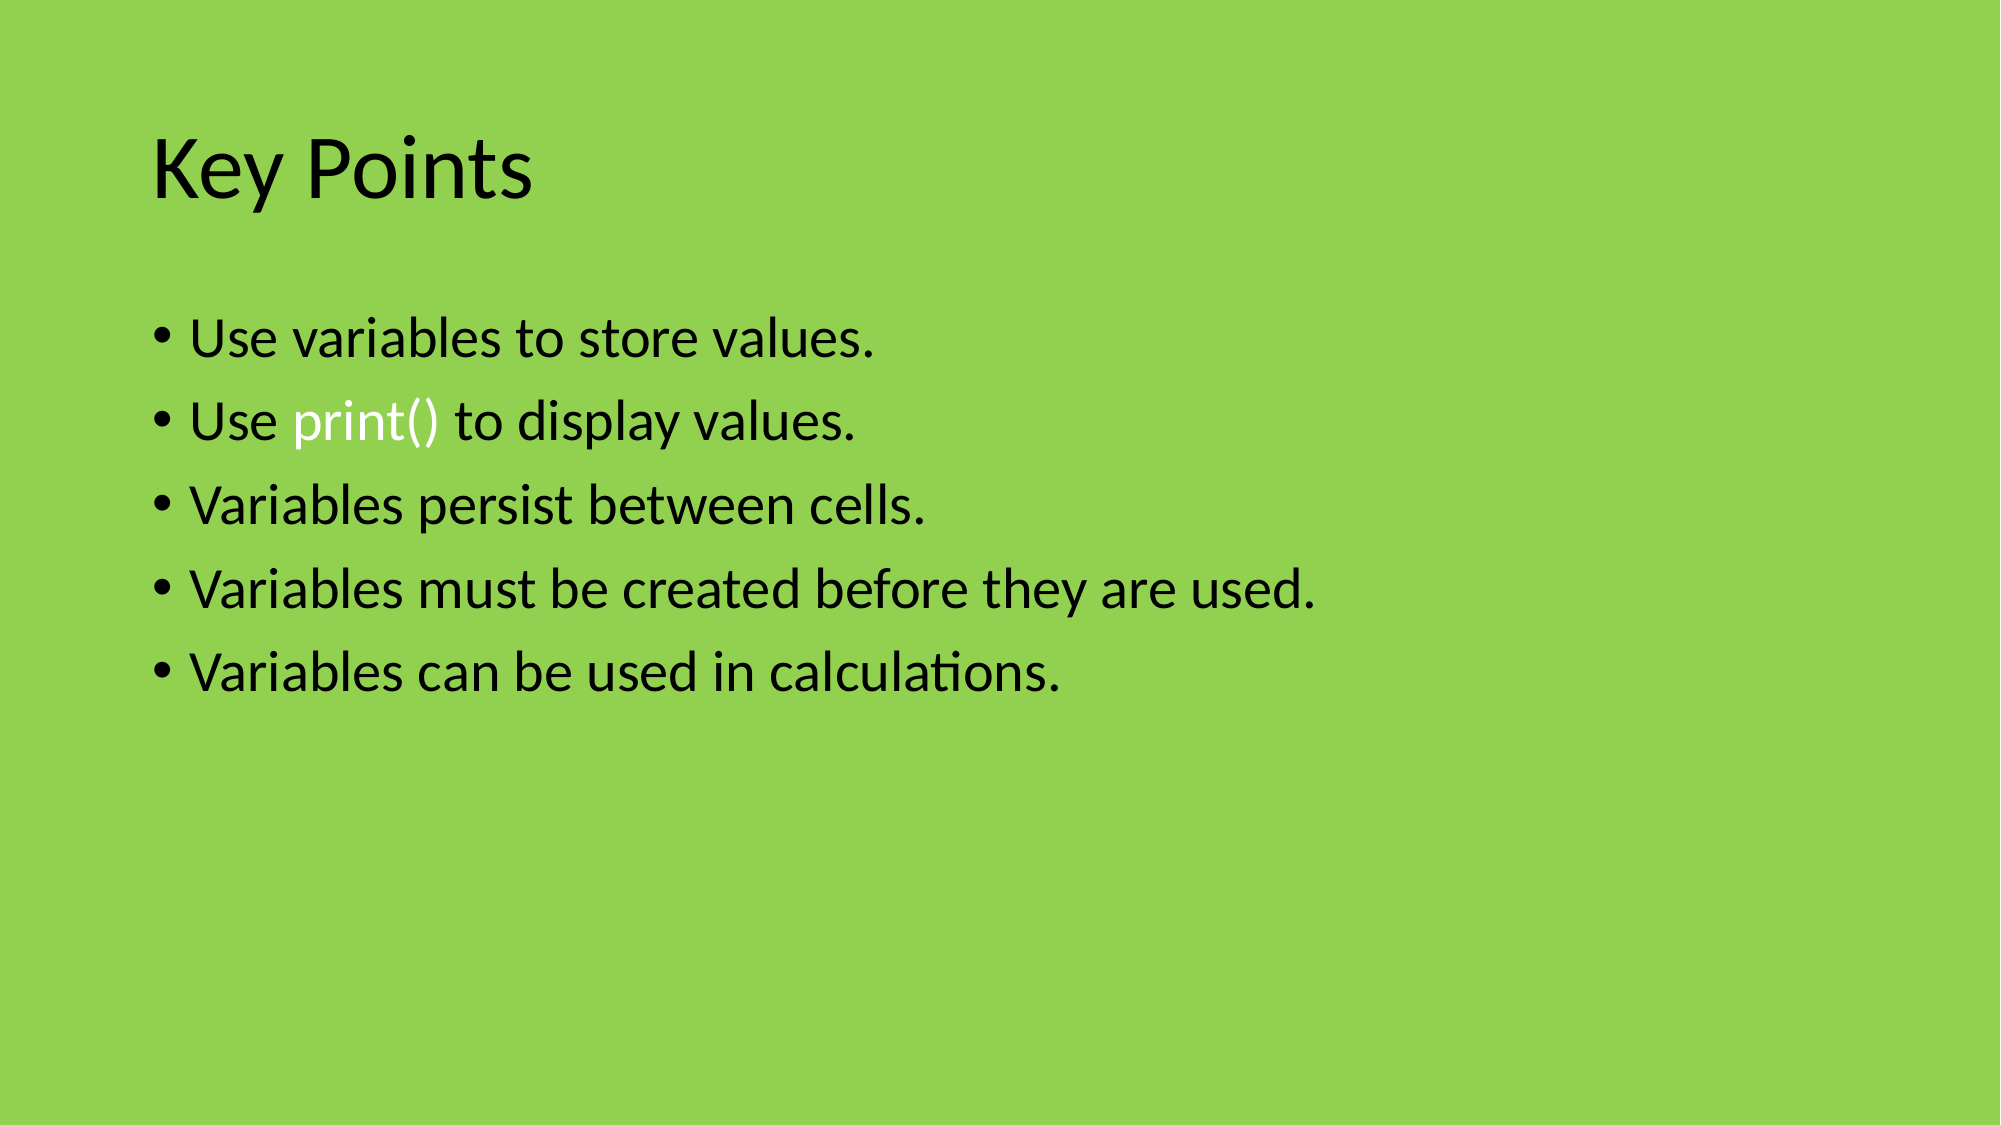

# Key Points
Use variables to store values.
Use print() to display values.
Variables persist between cells.
Variables must be created before they are used.
Variables can be used in calculations.